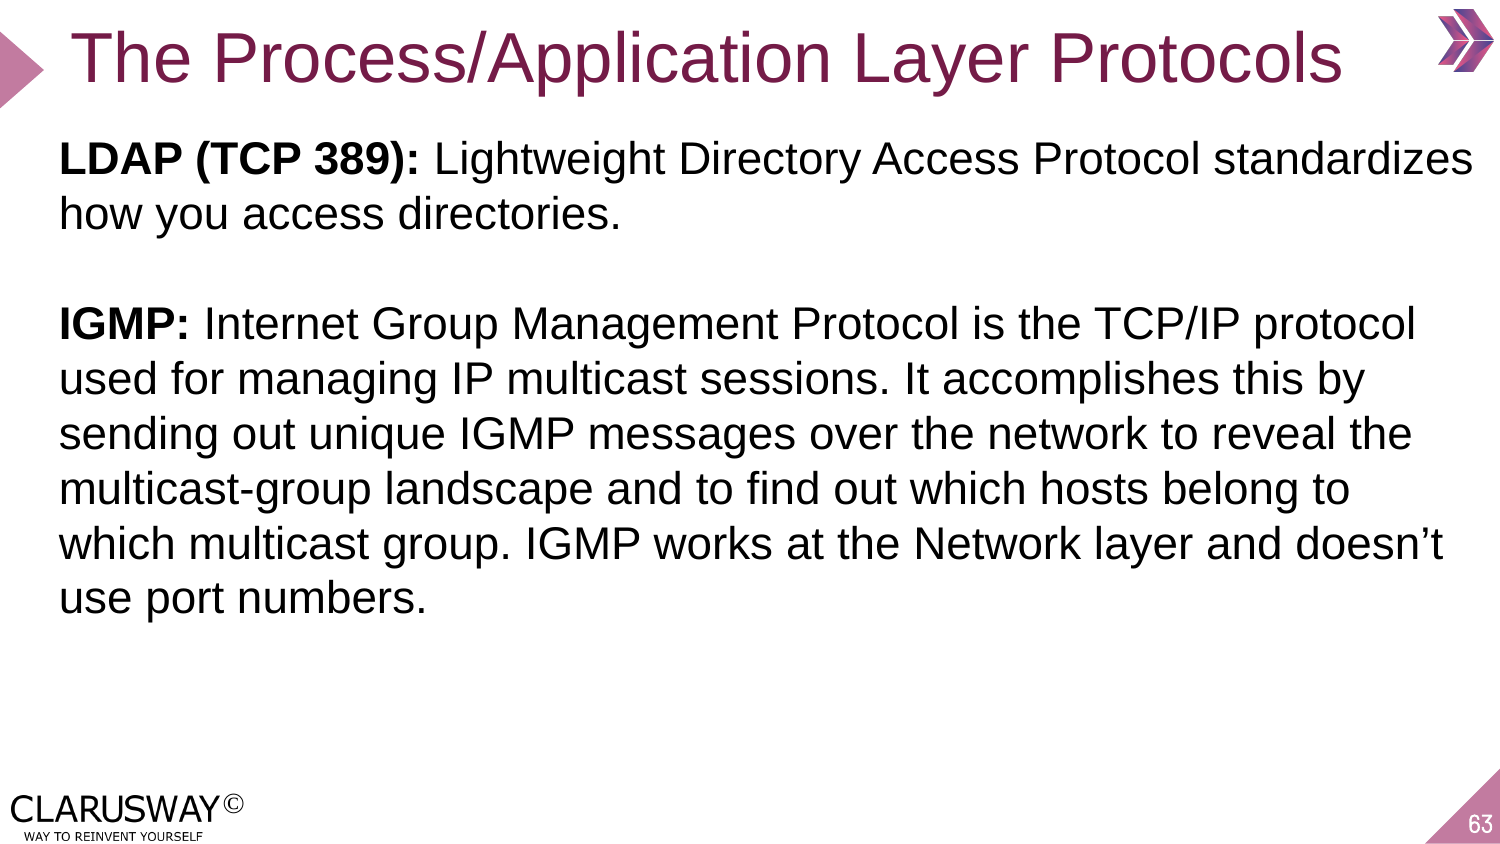

# The Process/Application Layer Protocols

LDAP (TCP 389): Lightweight Directory Access Protocol standardizes how you access directories.

IGMP: Internet Group Management Protocol is the TCP/IP protocol used for managing IP multicast sessions. It accomplishes this by sending out unique IGMP messages over the network to reveal the multicast-group landscape and to find out which hosts belong to which multicast group. IGMP works at the Network layer and doesn’t use port numbers.

63